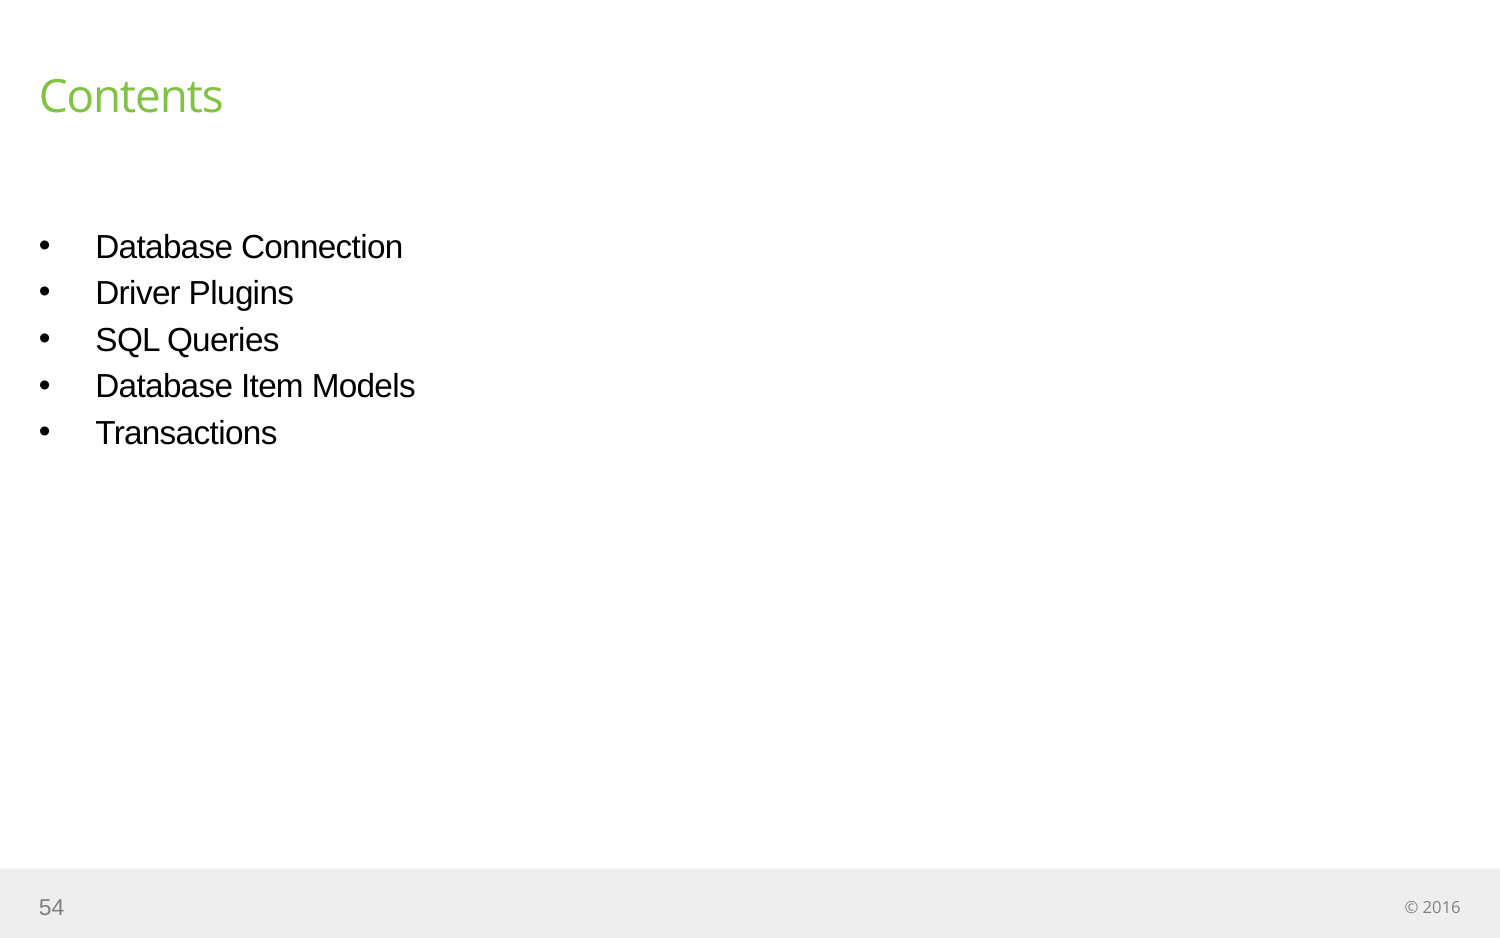

# Contents
Database Connection
Driver Plugins
SQL Queries
Database Item Models
Transactions

54
© 2016